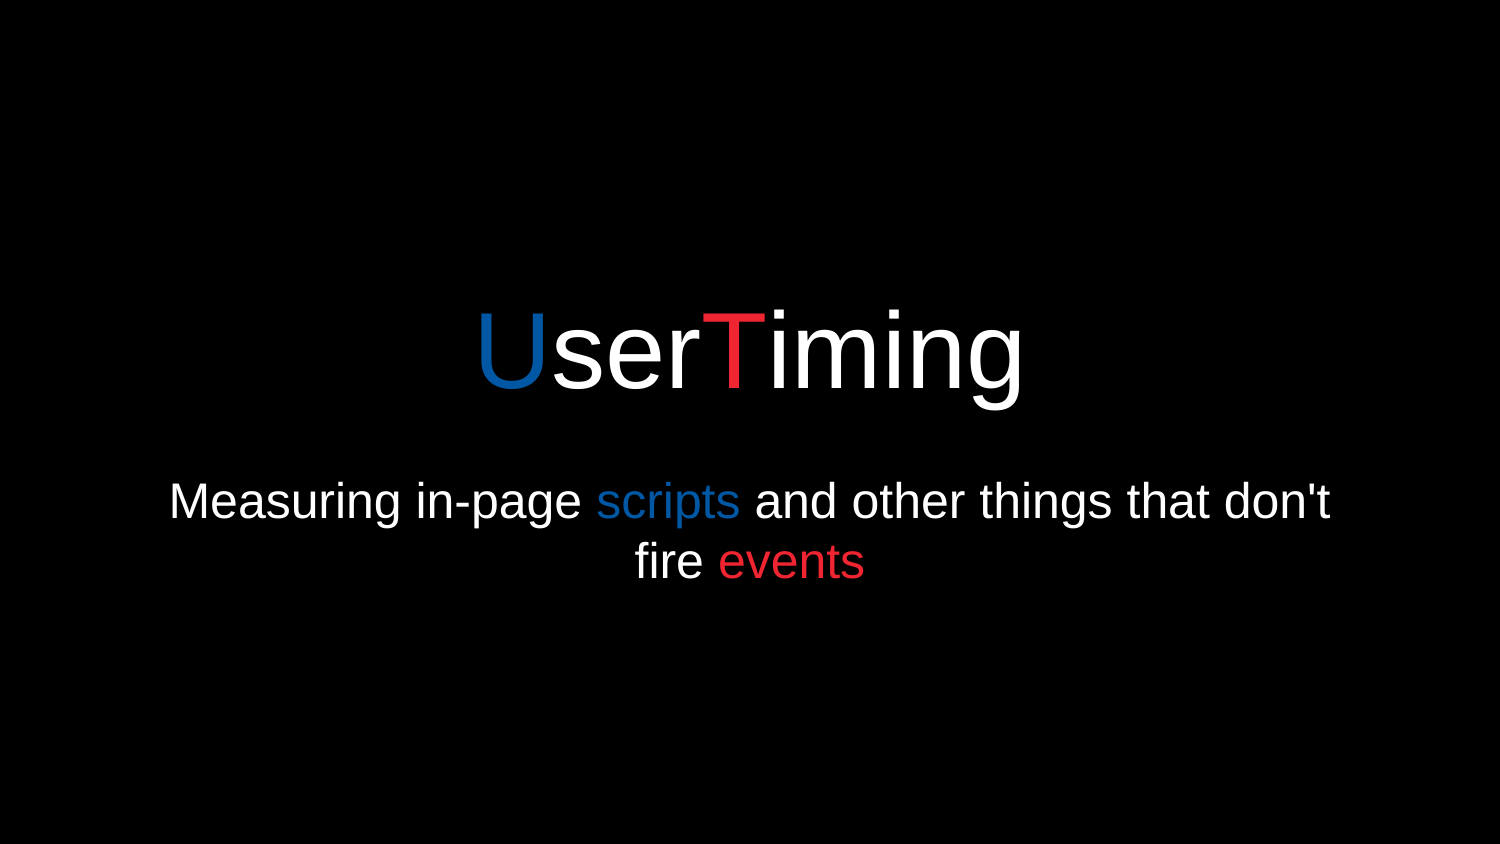

# UserTiming
Measuring in-page scripts and other things that don't fire events